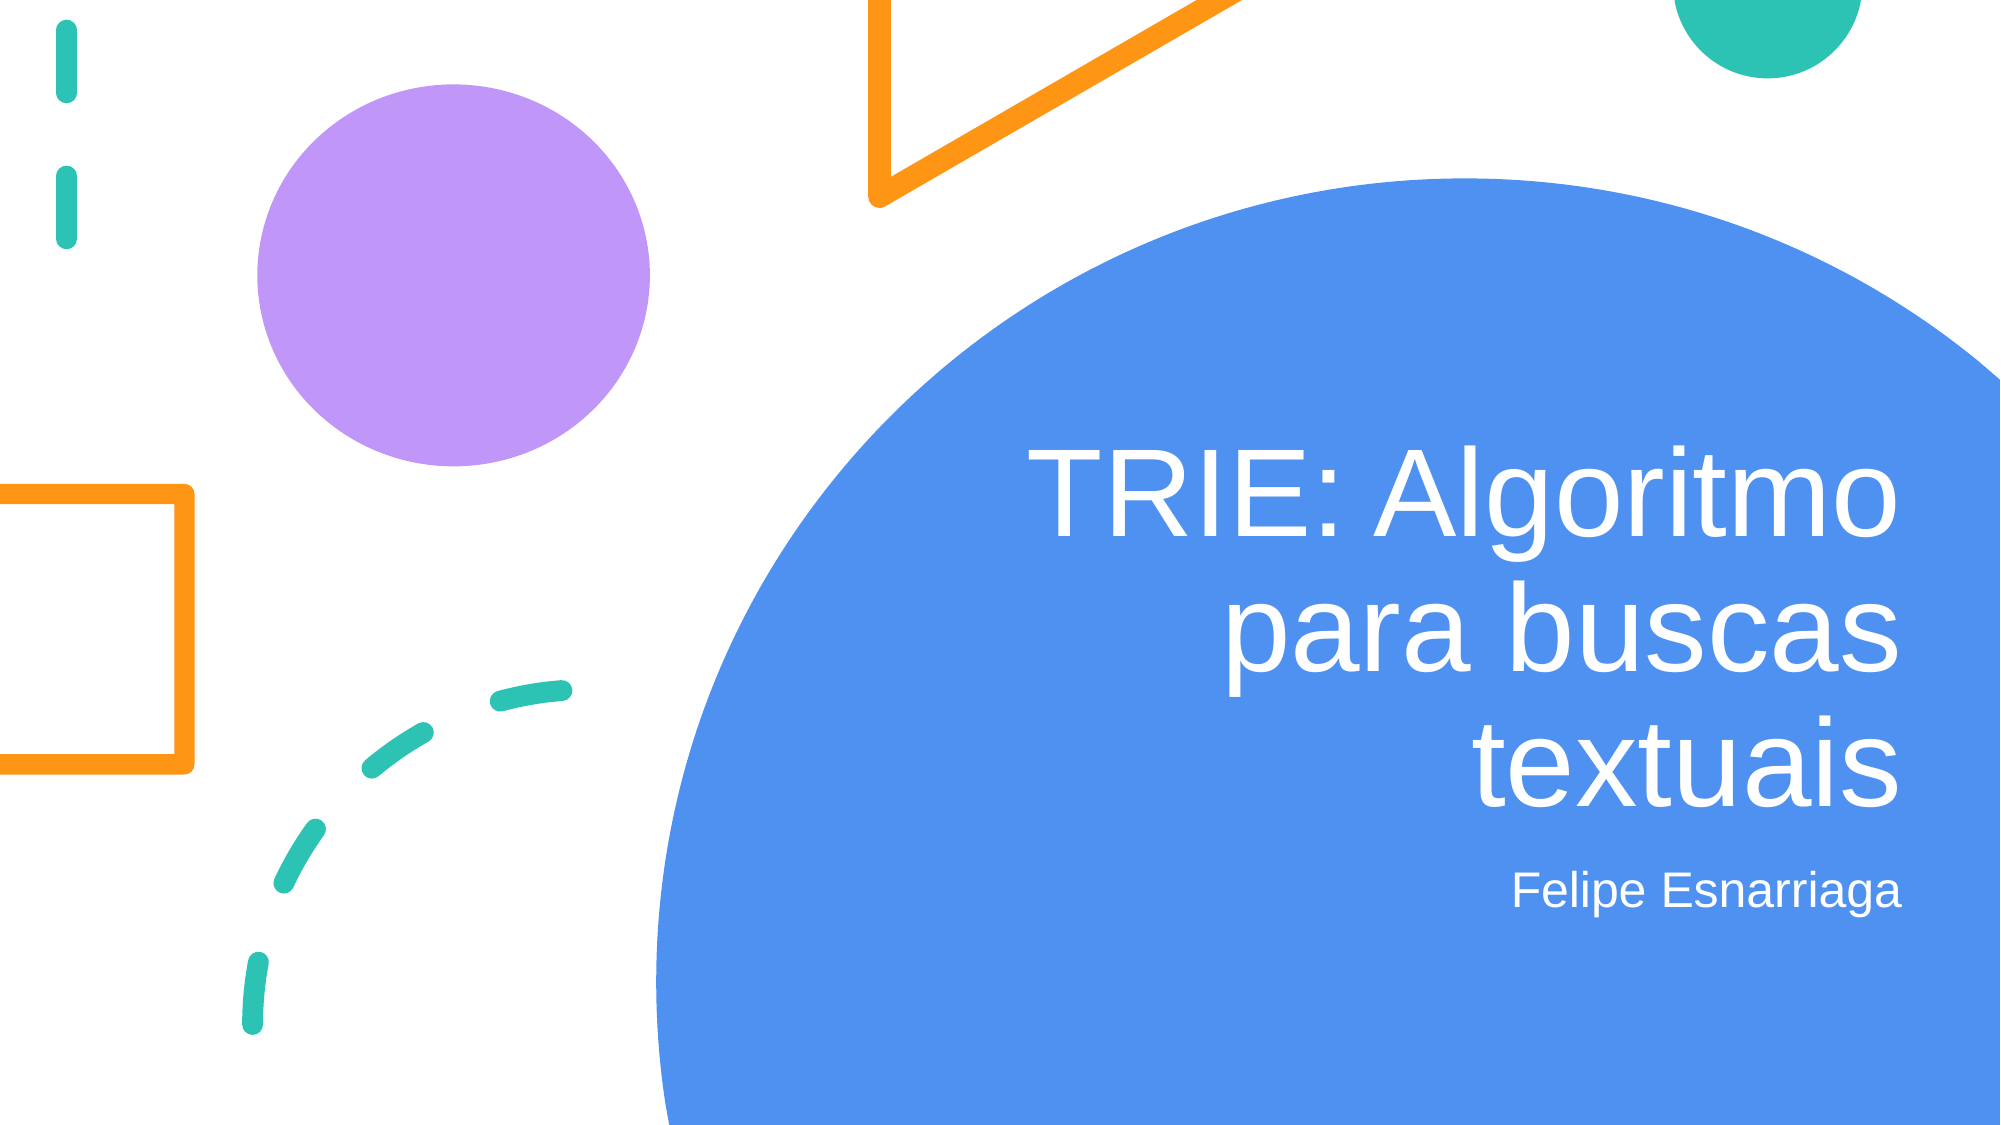

# TRIE: Algoritmo para buscas textuais
Felipe Esnarriaga